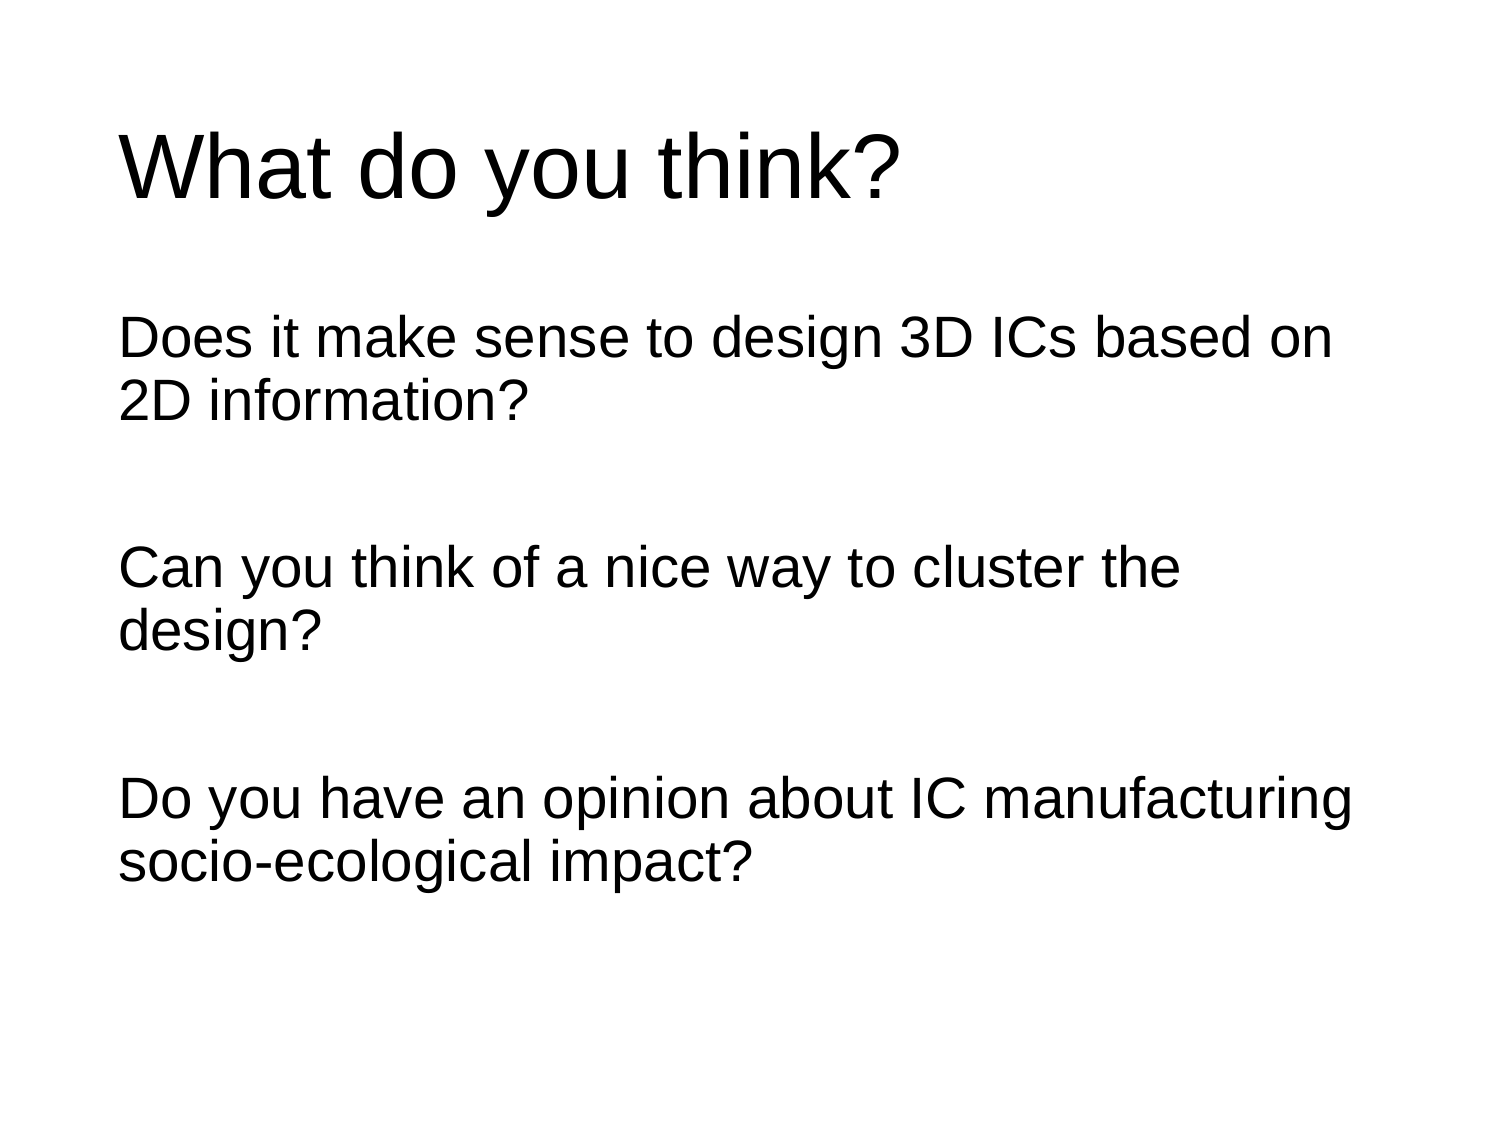

# What do you think?
Does it make sense to design 3D ICs based on 2D information?

Can you think of a nice way to cluster the design?

Do you have an opinion about IC manufacturing socio-ecological impact?